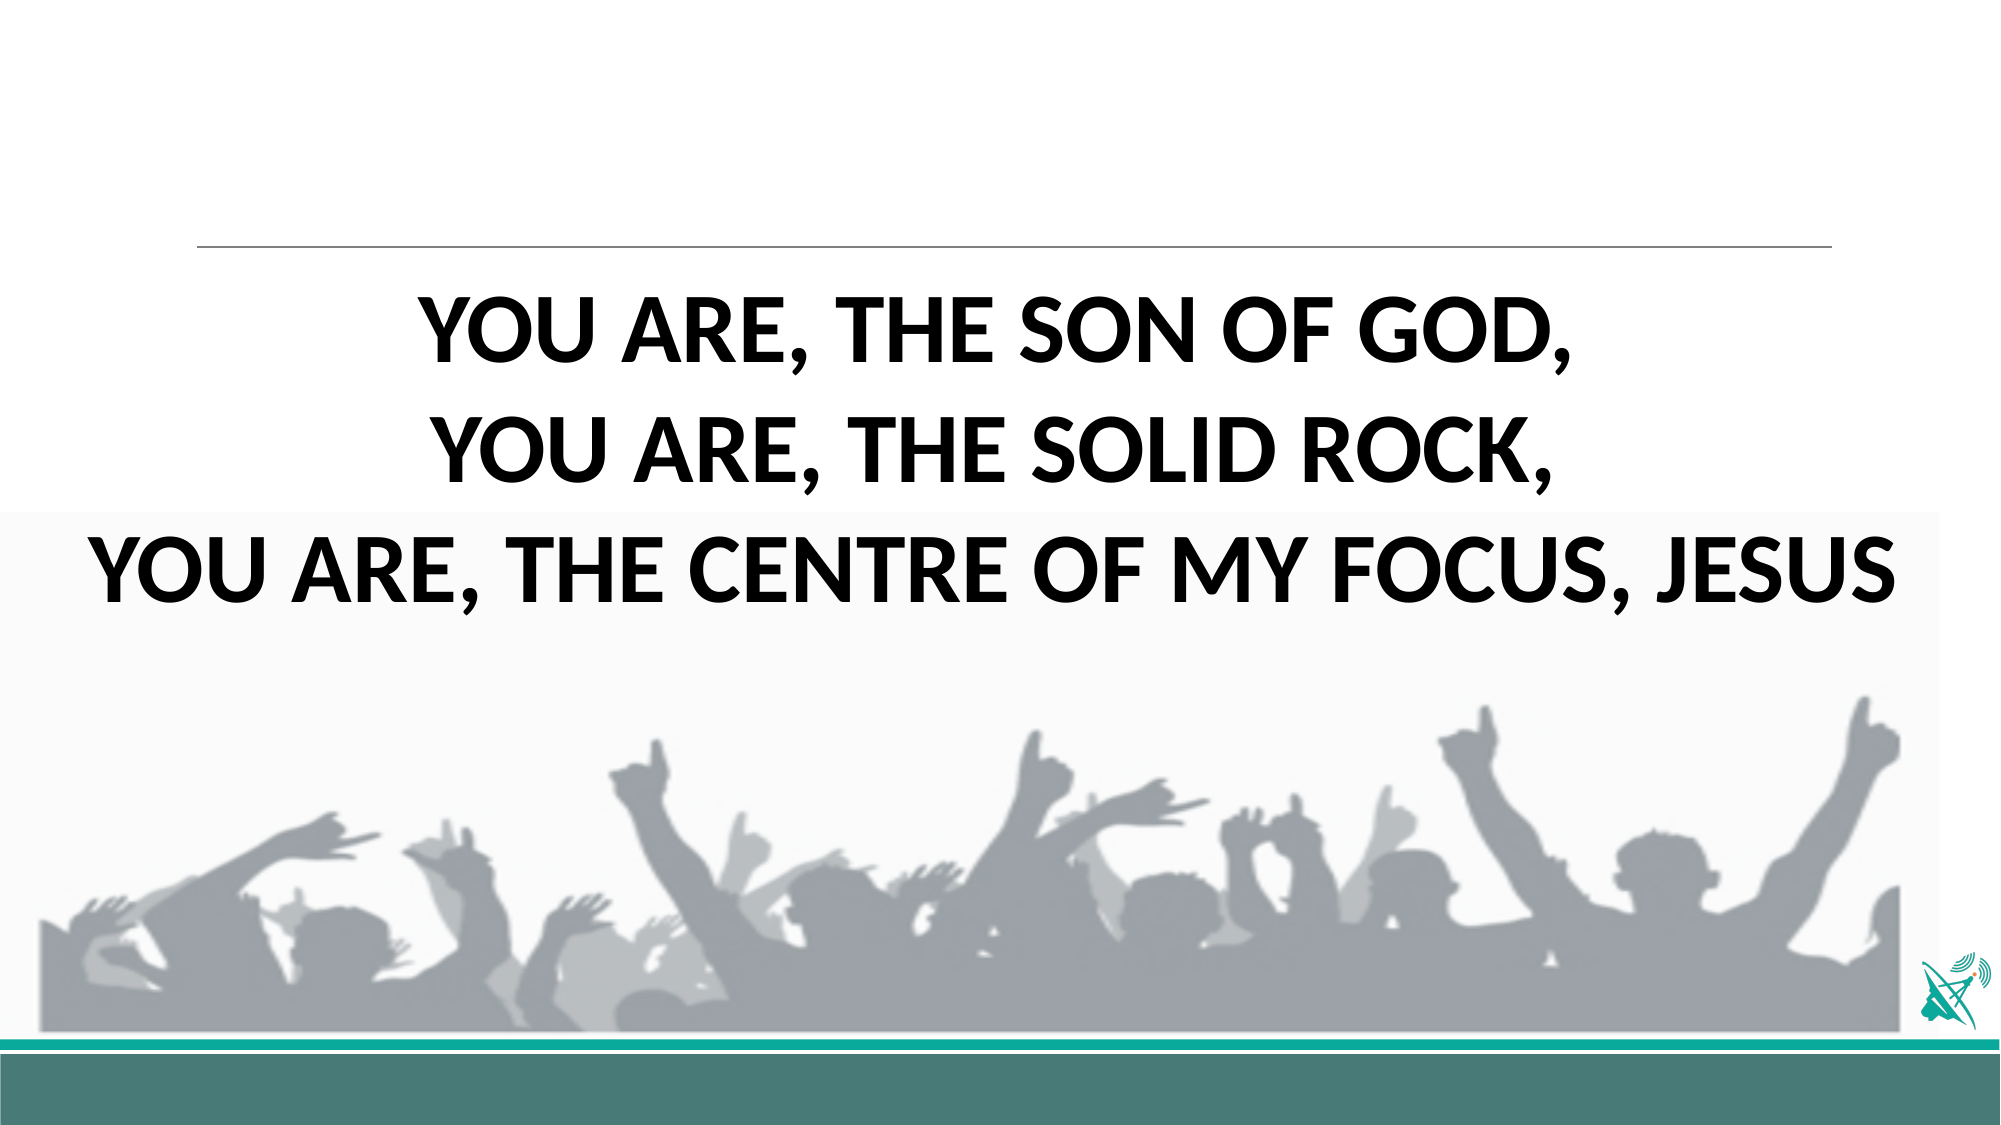

YOU ARE, THE SON OF GOD,
YOU ARE, THE SOLID ROCK,
YOU ARE, THE CENTRE OF MY FOCUS, JESUS